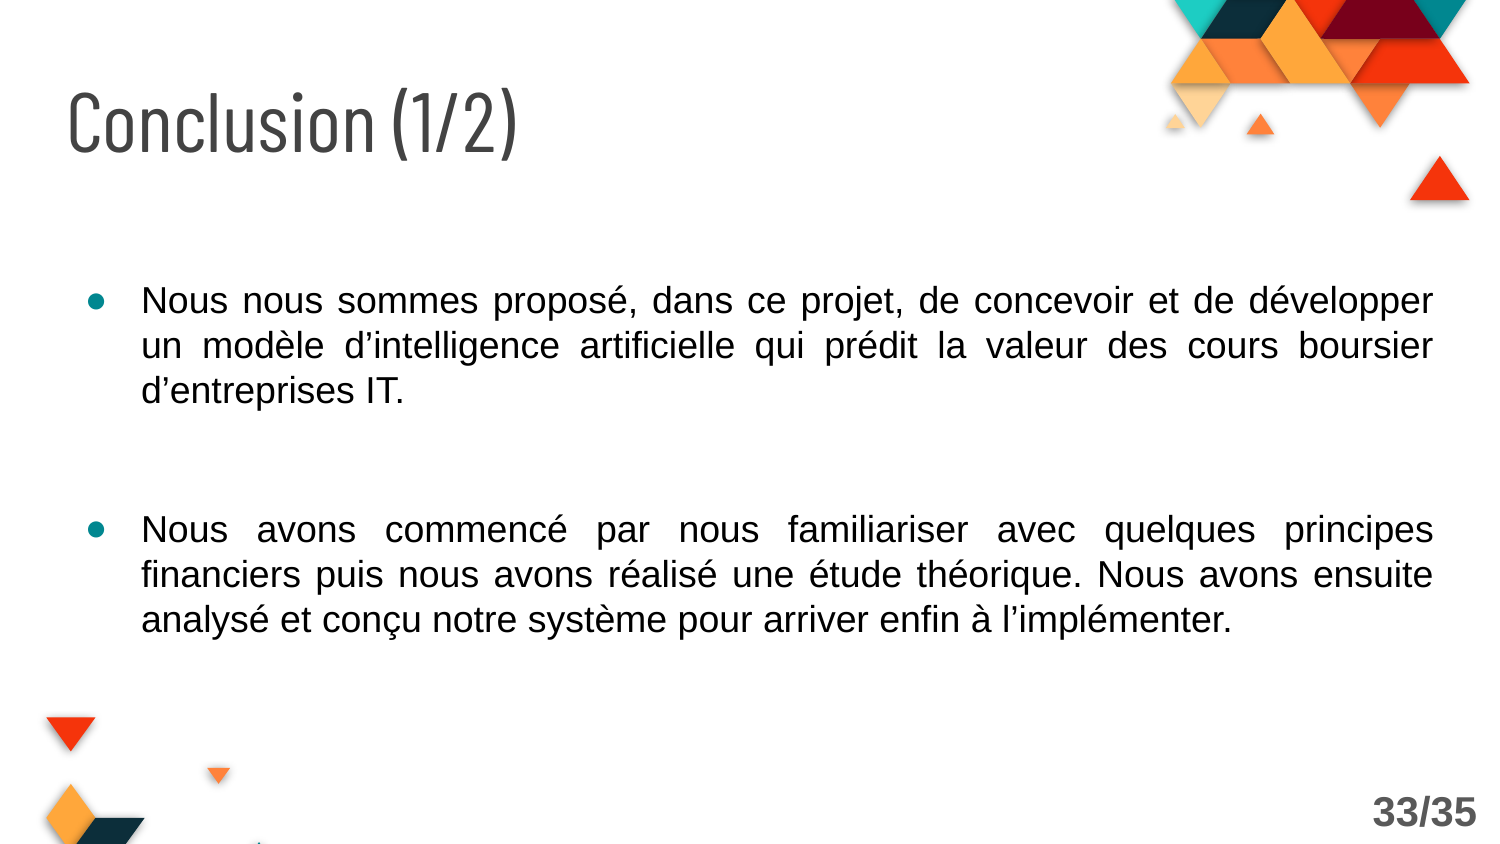

# Conclusion (1/2)

Nous nous sommes proposé, dans ce projet, de concevoir et de développer un modèle d’intelligence artificielle qui prédit la valeur des cours boursier d’entreprises IT.

Nous avons commencé par nous familiariser avec quelques principes financiers puis nous avons réalisé une étude théorique. Nous avons ensuite analysé et conçu notre système pour arriver enfin à l’implémenter.

33/35